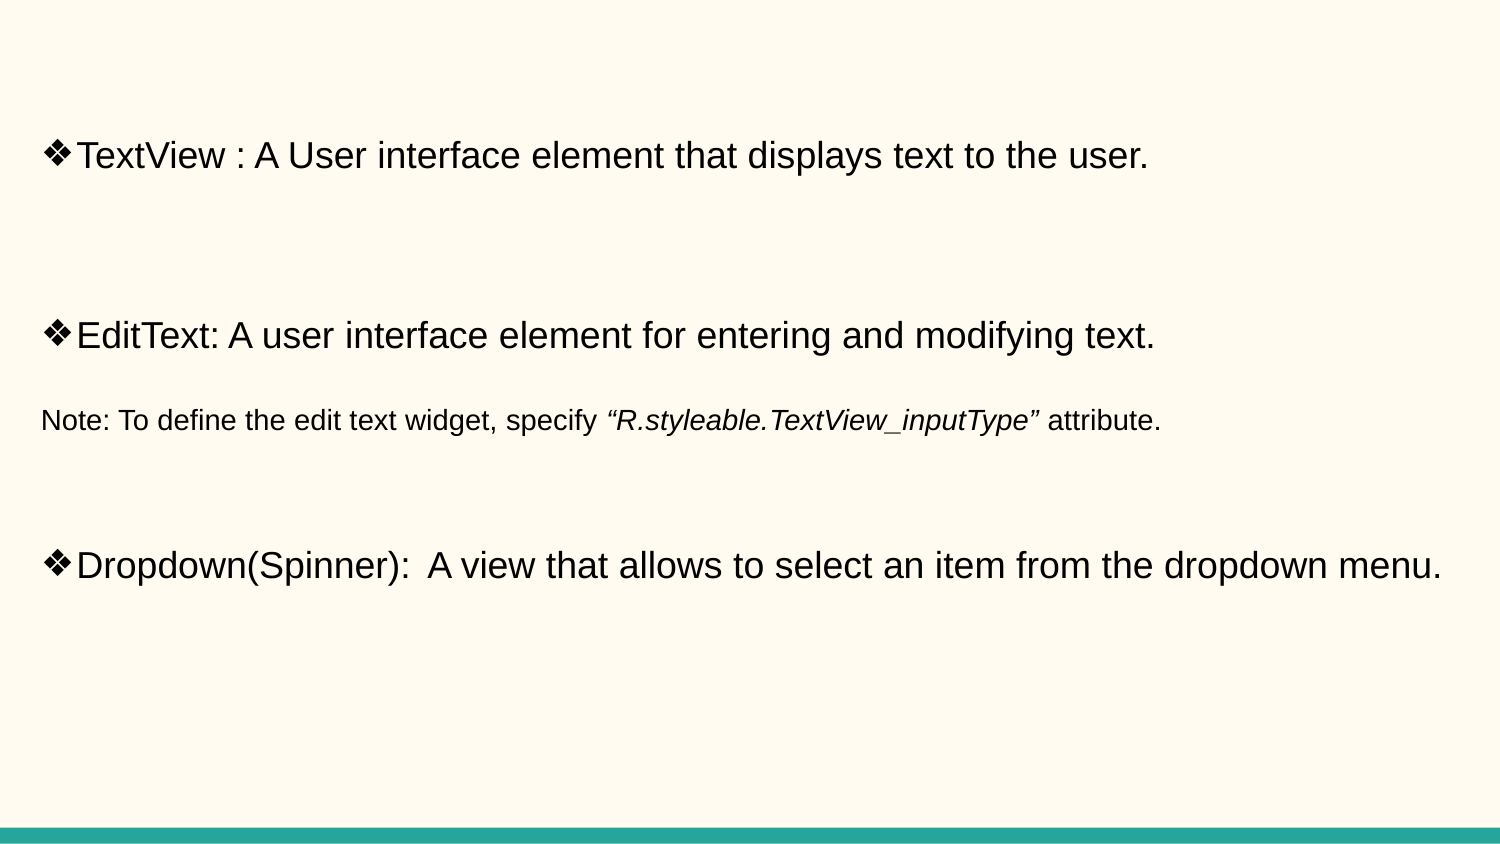

TextView : A User interface element that displays text to the user.

EditText: A user interface element for entering and modifying text.

Note: To define the edit text widget, specify “R.styleable.TextView_inputType” attribute.

Dropdown(Spinner):  A view that allows to select an item from the dropdown menu.